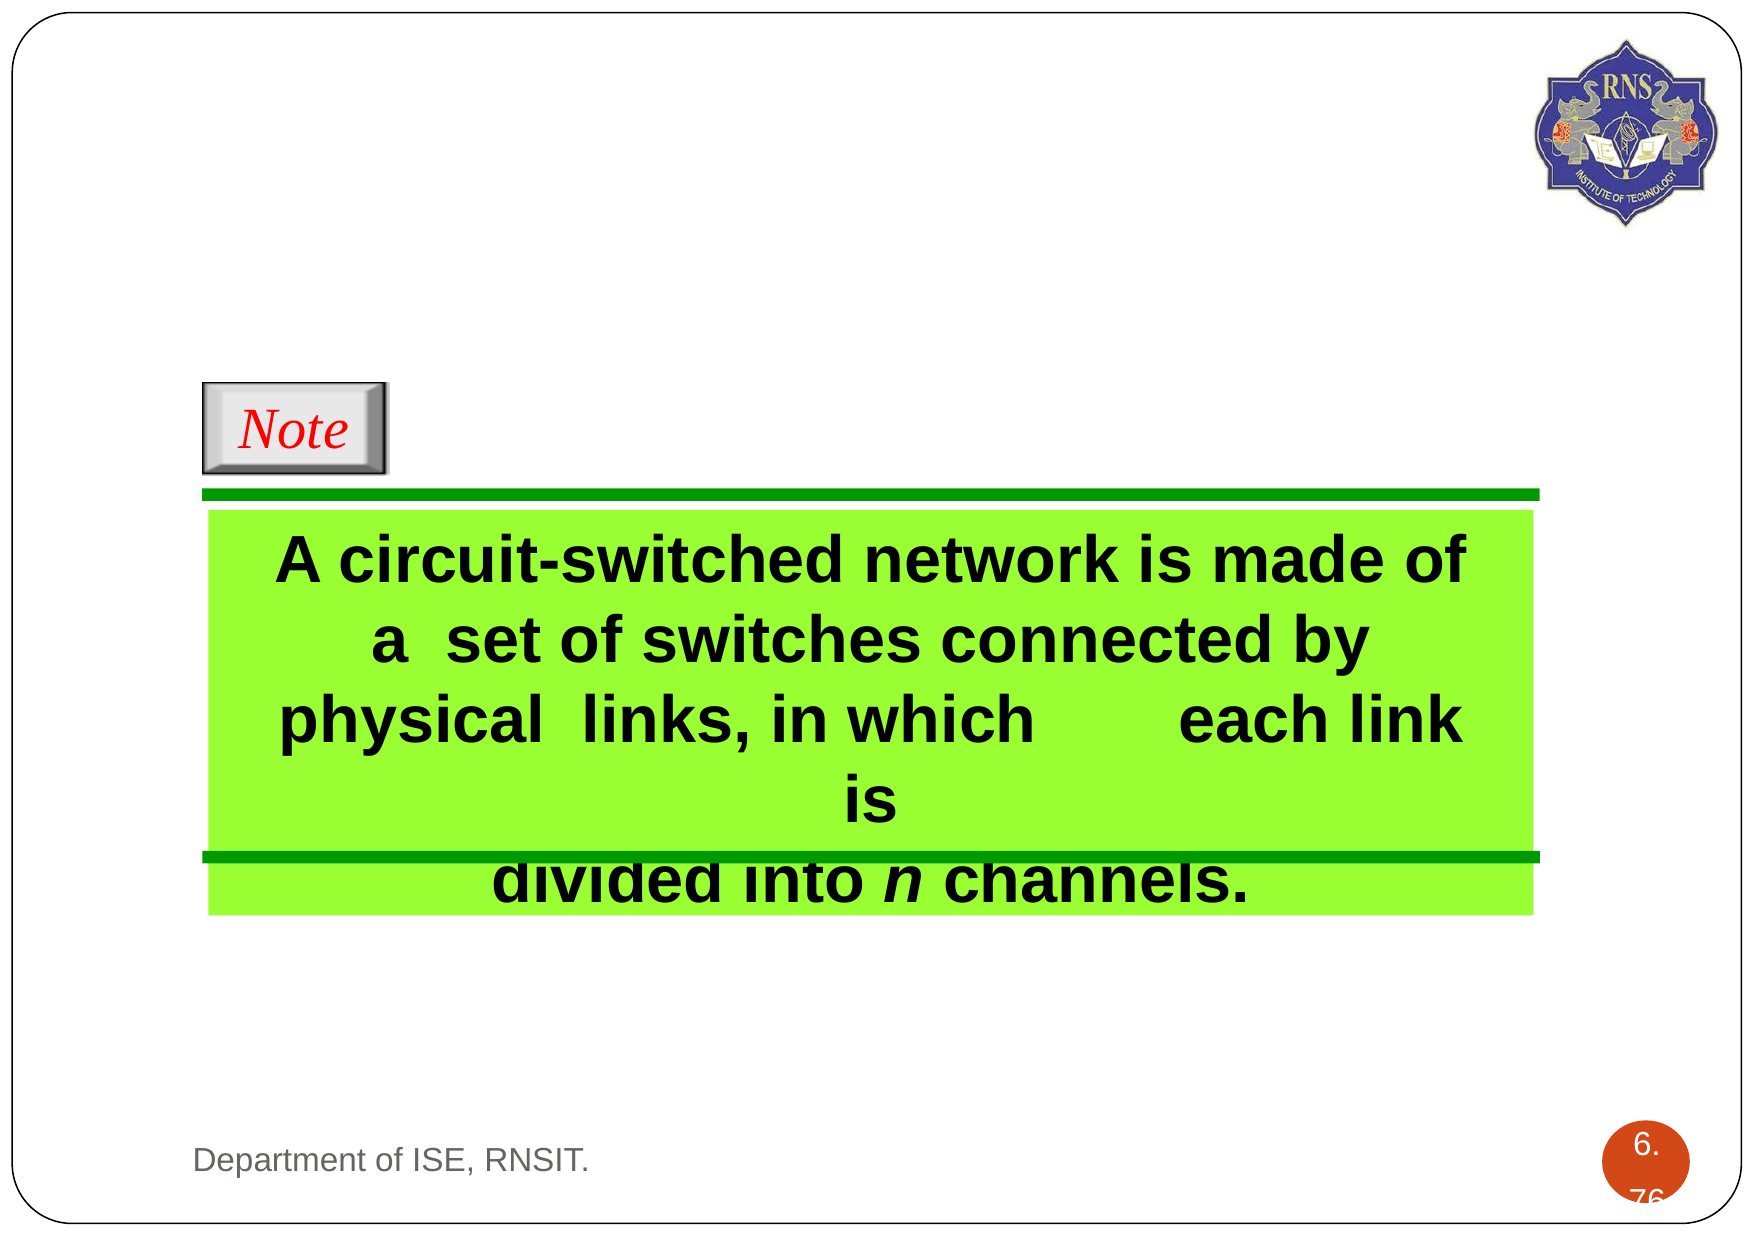

# Note

A circuit-switched network is made of a  set of switches connected by physical  links, in which	each link is
divided into n channels.

Department of ISE, RNSIT.
6.76